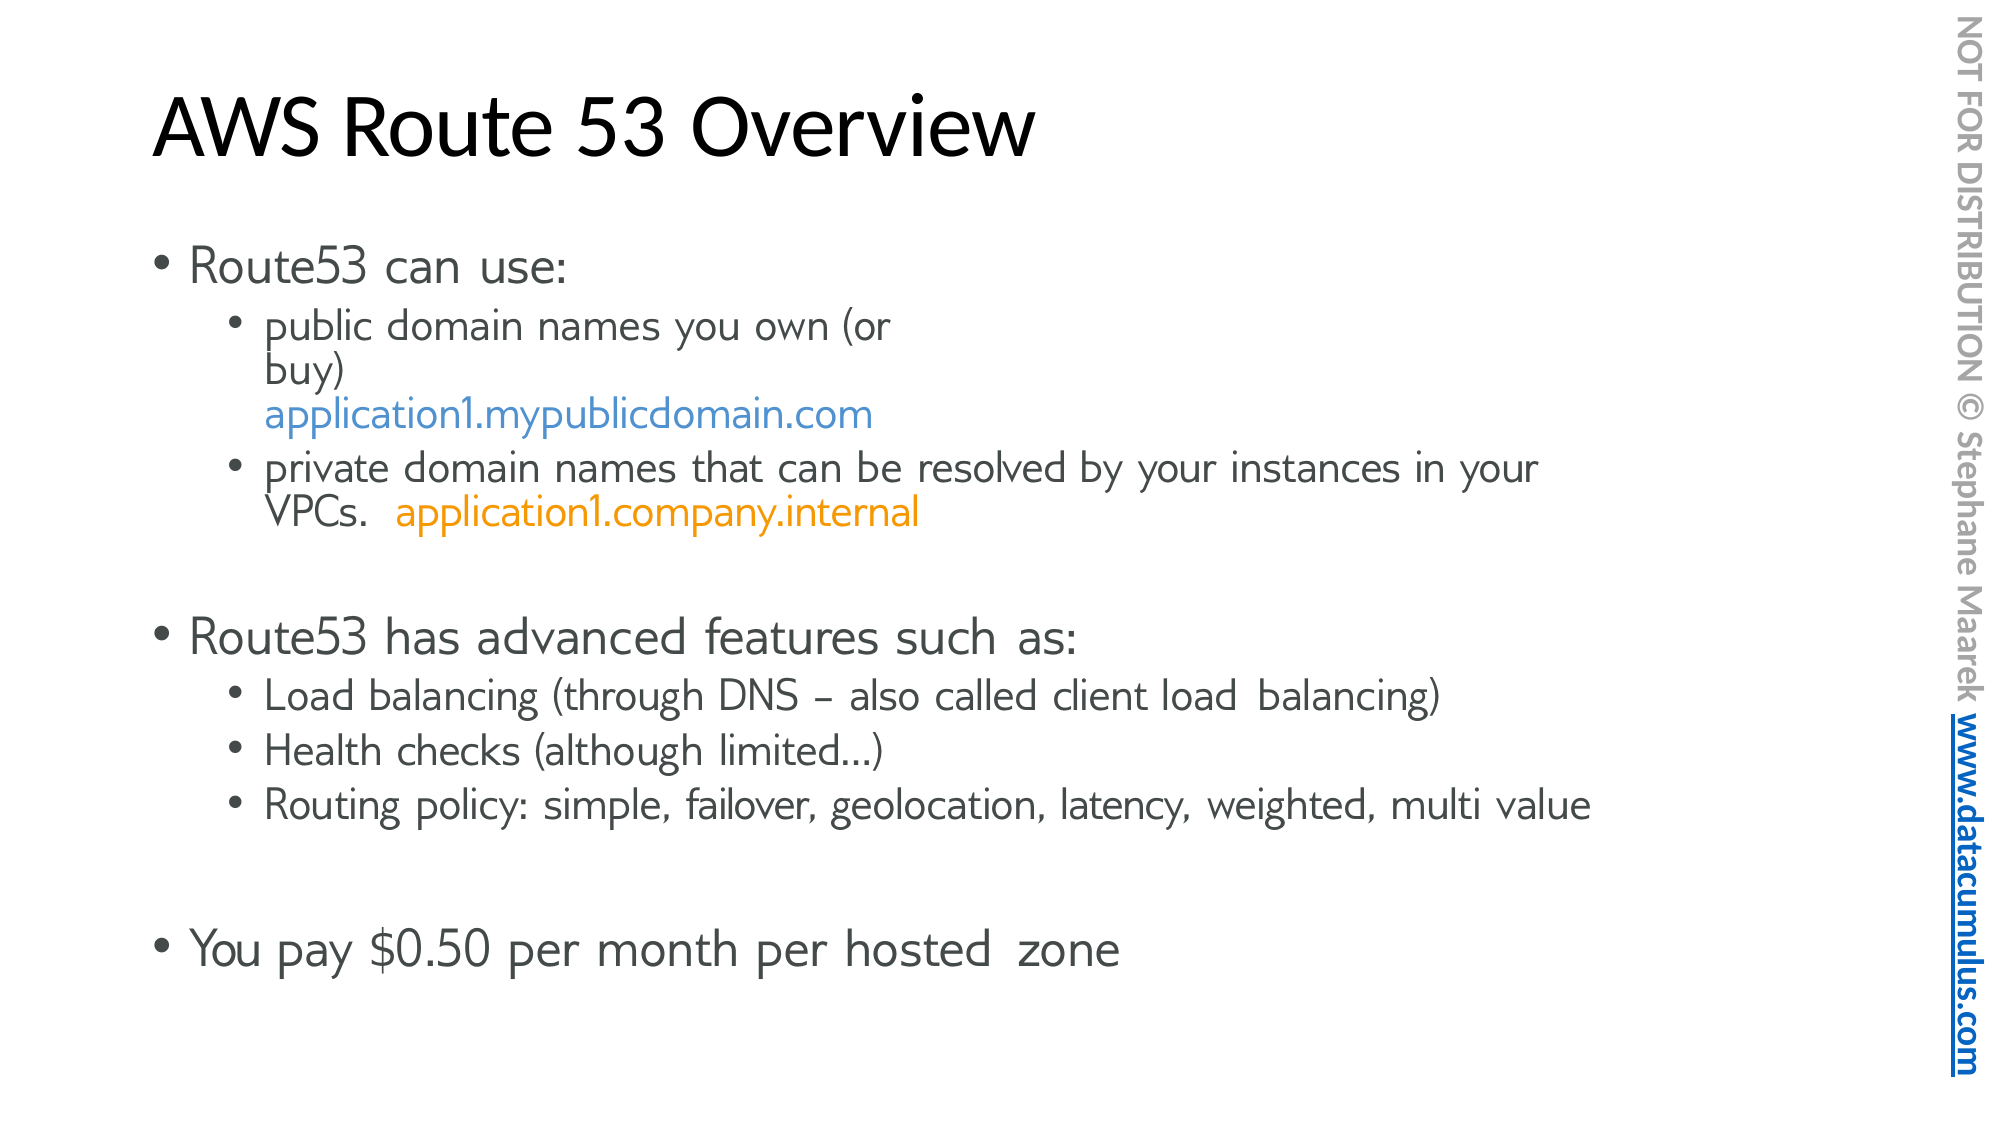

NOT FOR DISTRIBUTION © Stephane Maarek www.datacumulus.com
# AWS Route 53 Overview
Route53 can use:
public domain names you own (or buy)  application1.mypublicdomain.com
private domain names that can be resolved by your instances in your VPCs.  application1.company.internal

Route53 has advanced features such as:
Load balancing (through DNS – also called client load balancing)
Health checks (although limited…)
Routing policy: simple, failover, geolocation, latency, weighted, multi value

You pay $0.50 per month per hosted zone
© Stephane Maarek